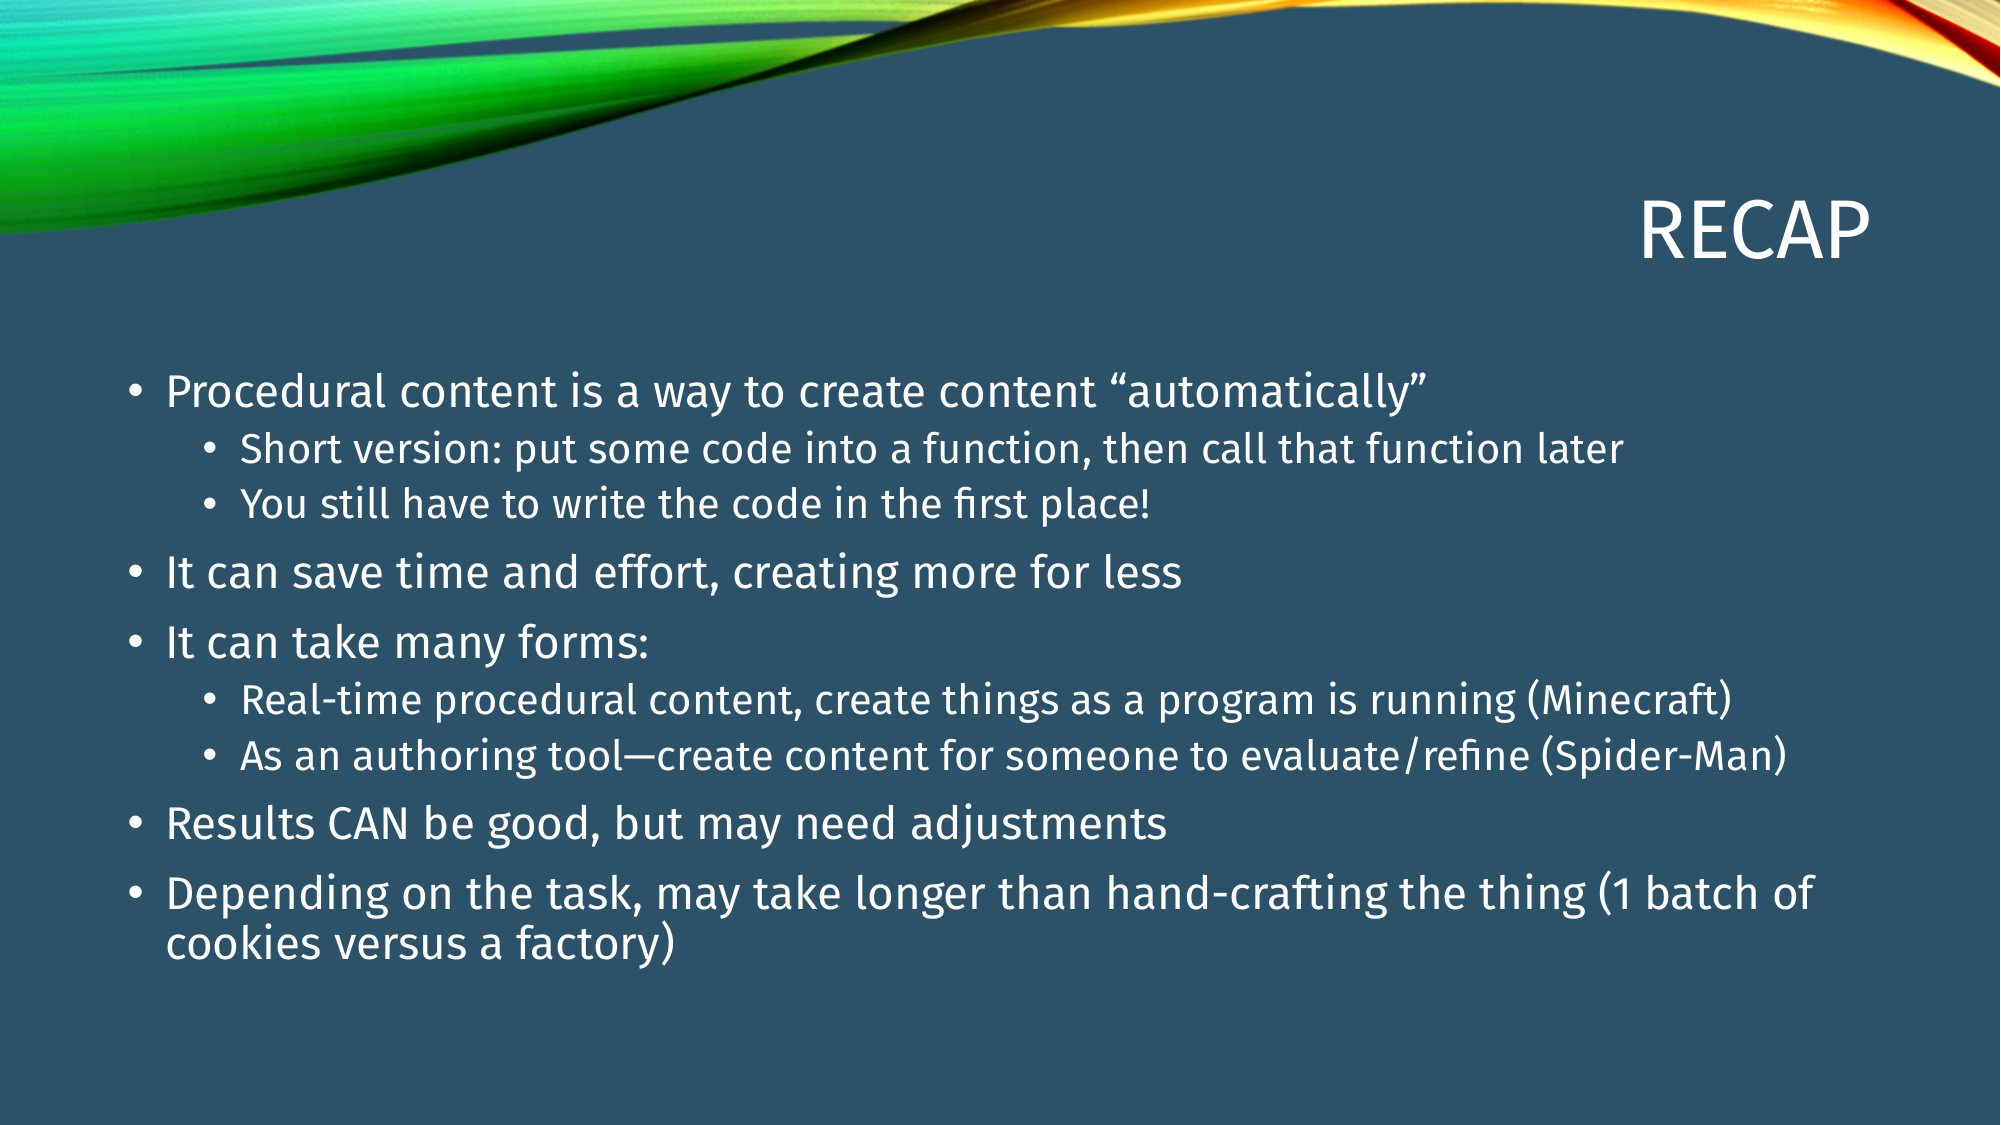

# Recap
Procedural content is a way to create content “automatically”
Short version: put some code into a function, then call that function later
You still have to write the code in the first place!
It can save time and effort, creating more for less
It can take many forms:
Real-time procedural content, create things as a program is running (Minecraft)
As an authoring tool—create content for someone to evaluate/refine (Spider-Man)
Results CAN be good, but may need adjustments
Depending on the task, may take longer than hand-crafting the thing (1 batch of cookies versus a factory)